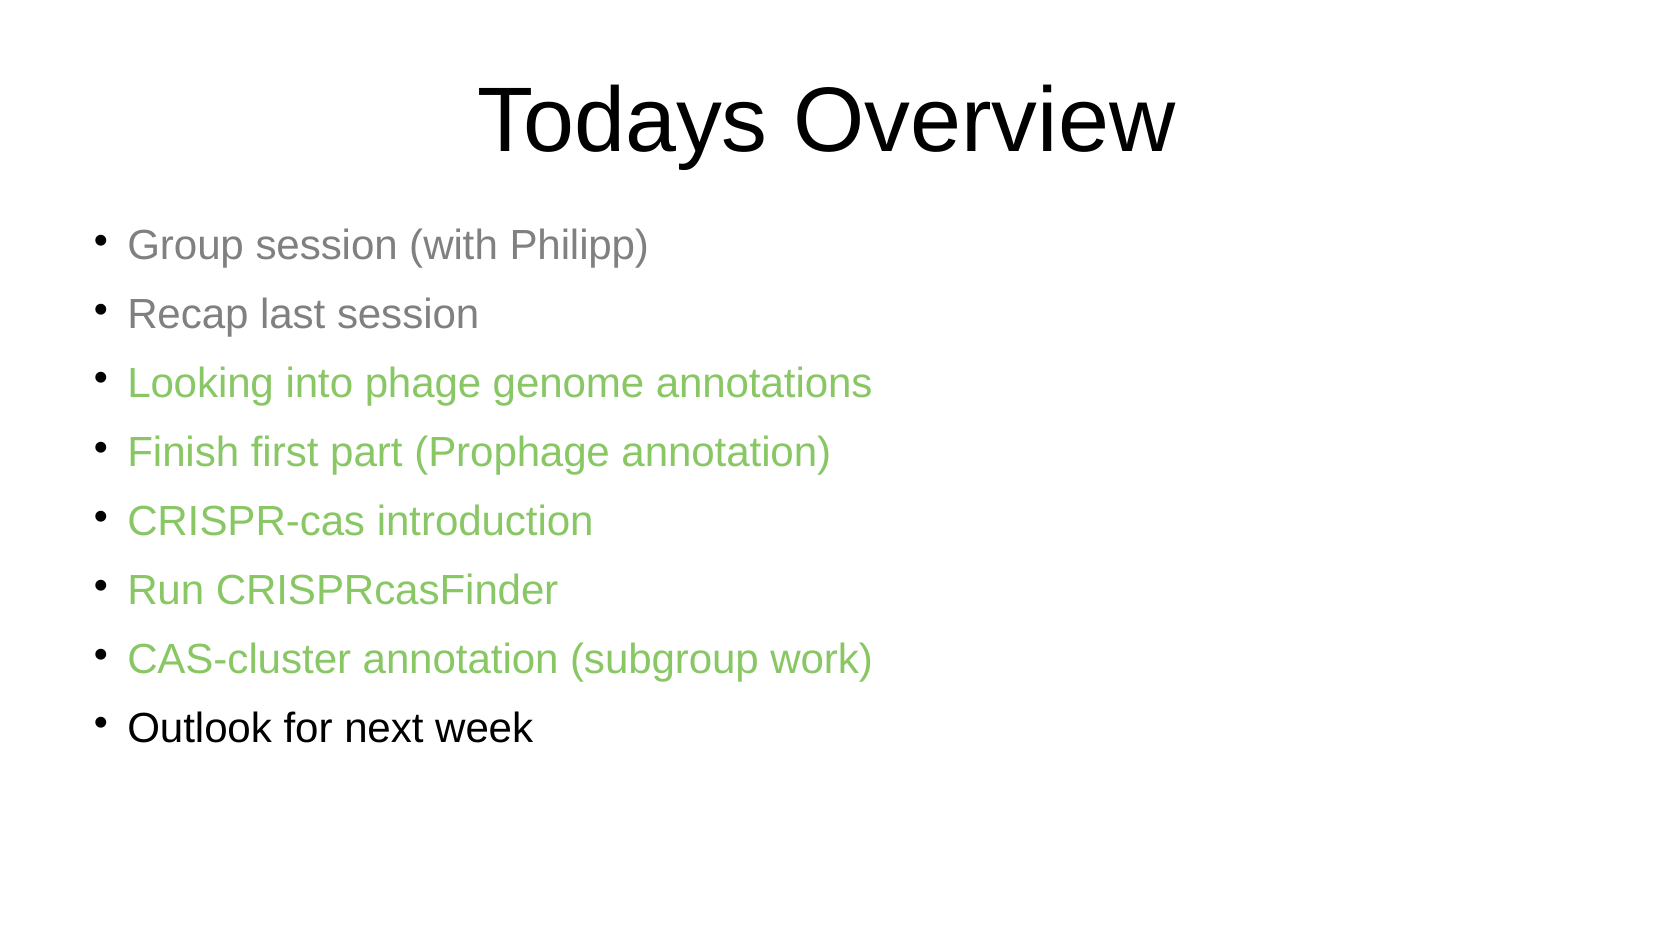

Todays Overview
Group session (with Philipp)
Recap last session
Looking into phage genome annotations
Finish first part (Prophage annotation)
CRISPR-cas introduction
Run CRISPRcasFinder
CAS-cluster annotation (subgroup work)
Outlook for next week